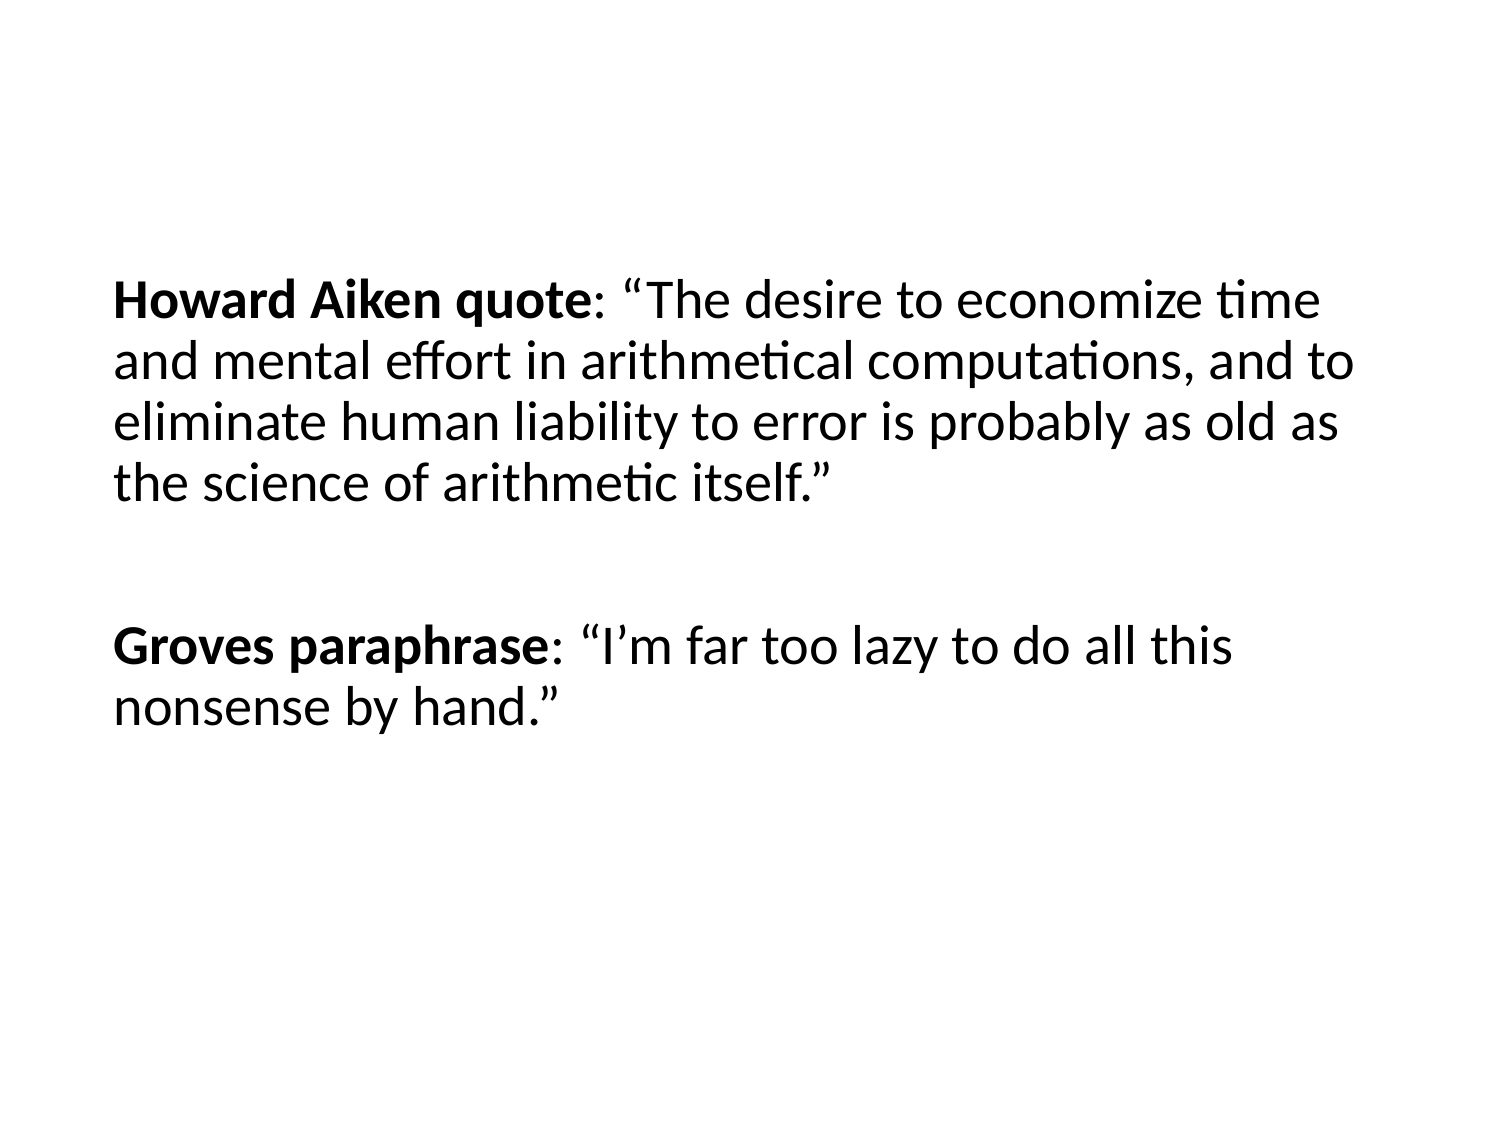

Howard Aiken quote: “The desire to economize time and mental effort in arithmetical computations, and to eliminate human liability to error is probably as old as the science of arithmetic itself.”

Groves paraphrase: “I’m far too lazy to do all this nonsense by hand.”